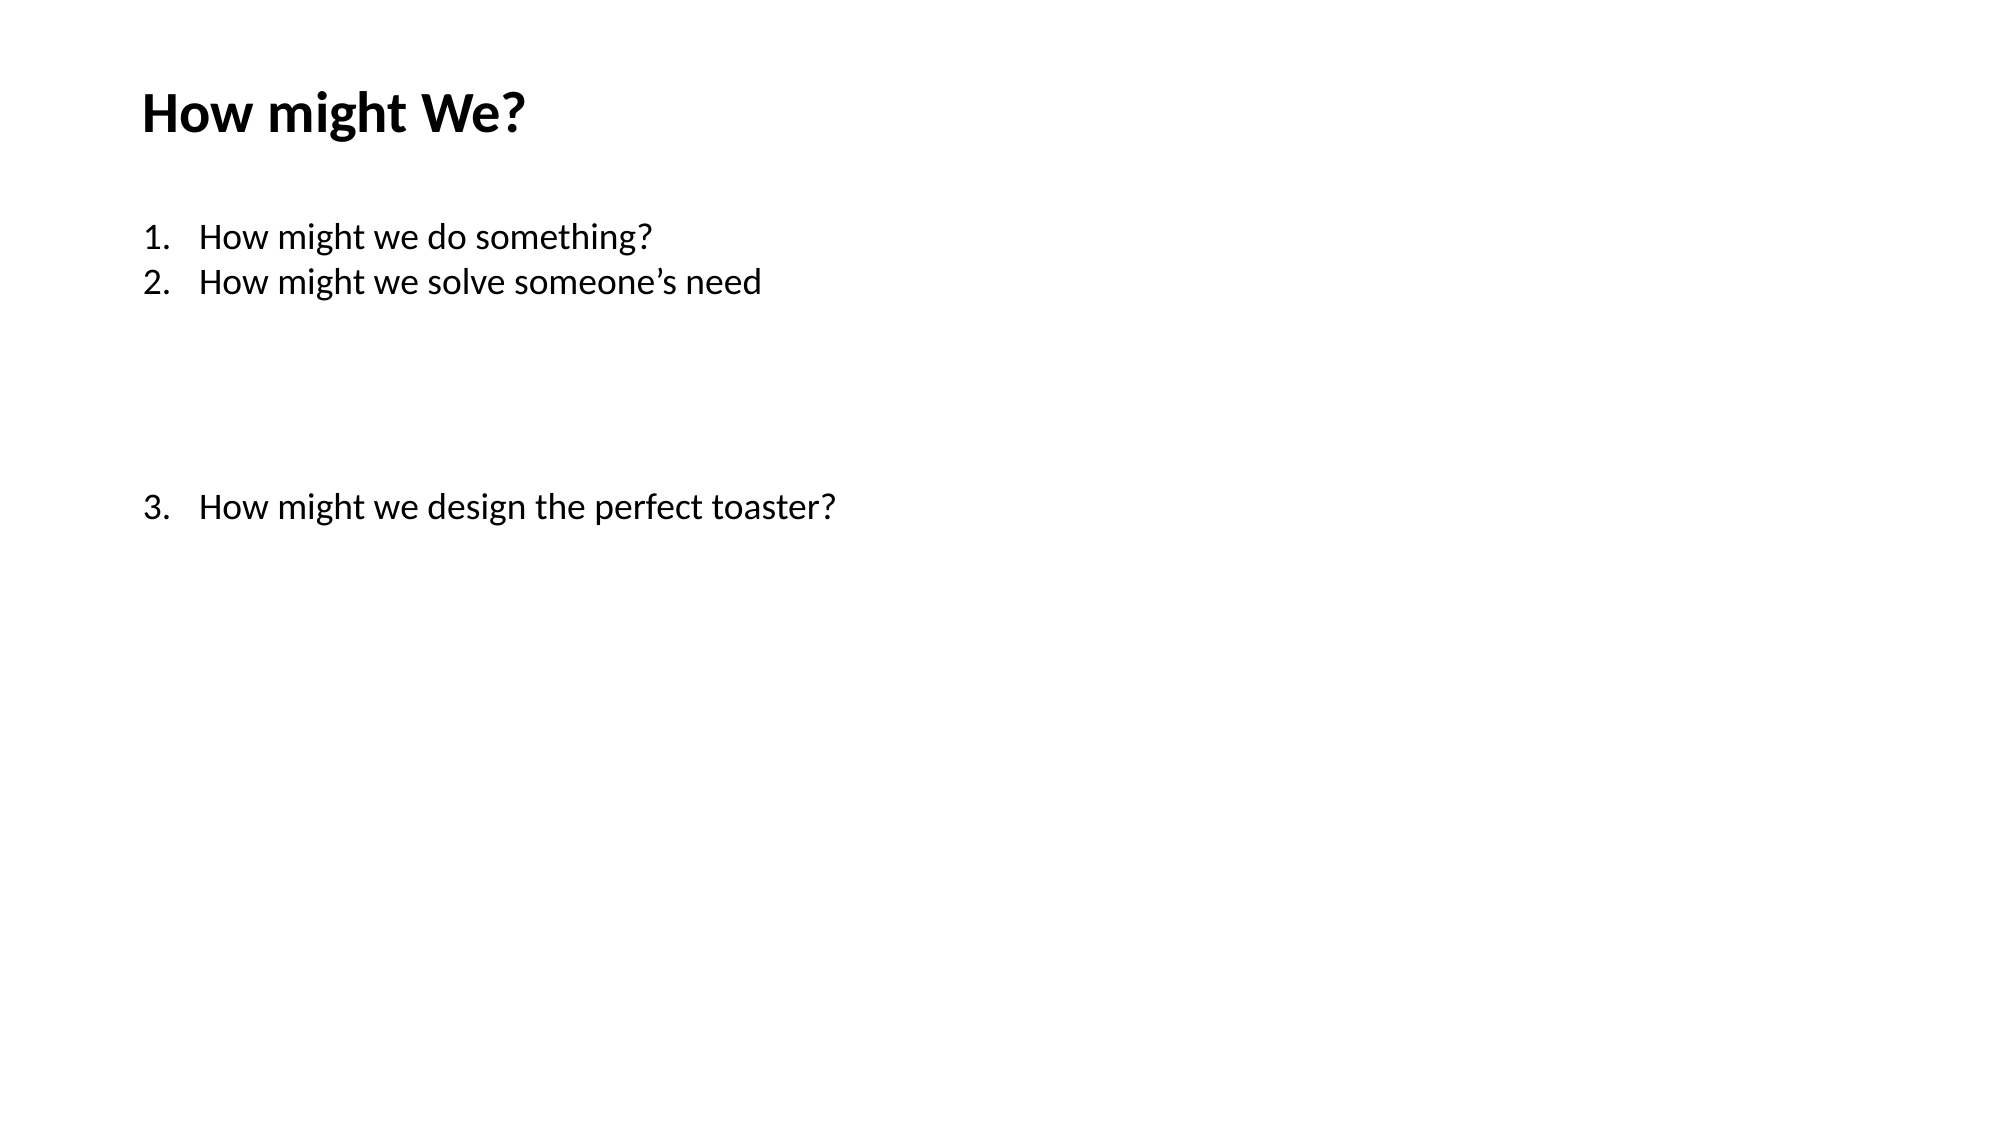

How might We?
How might we do something?
How might we solve someone’s need

How might we design the perfect toaster?